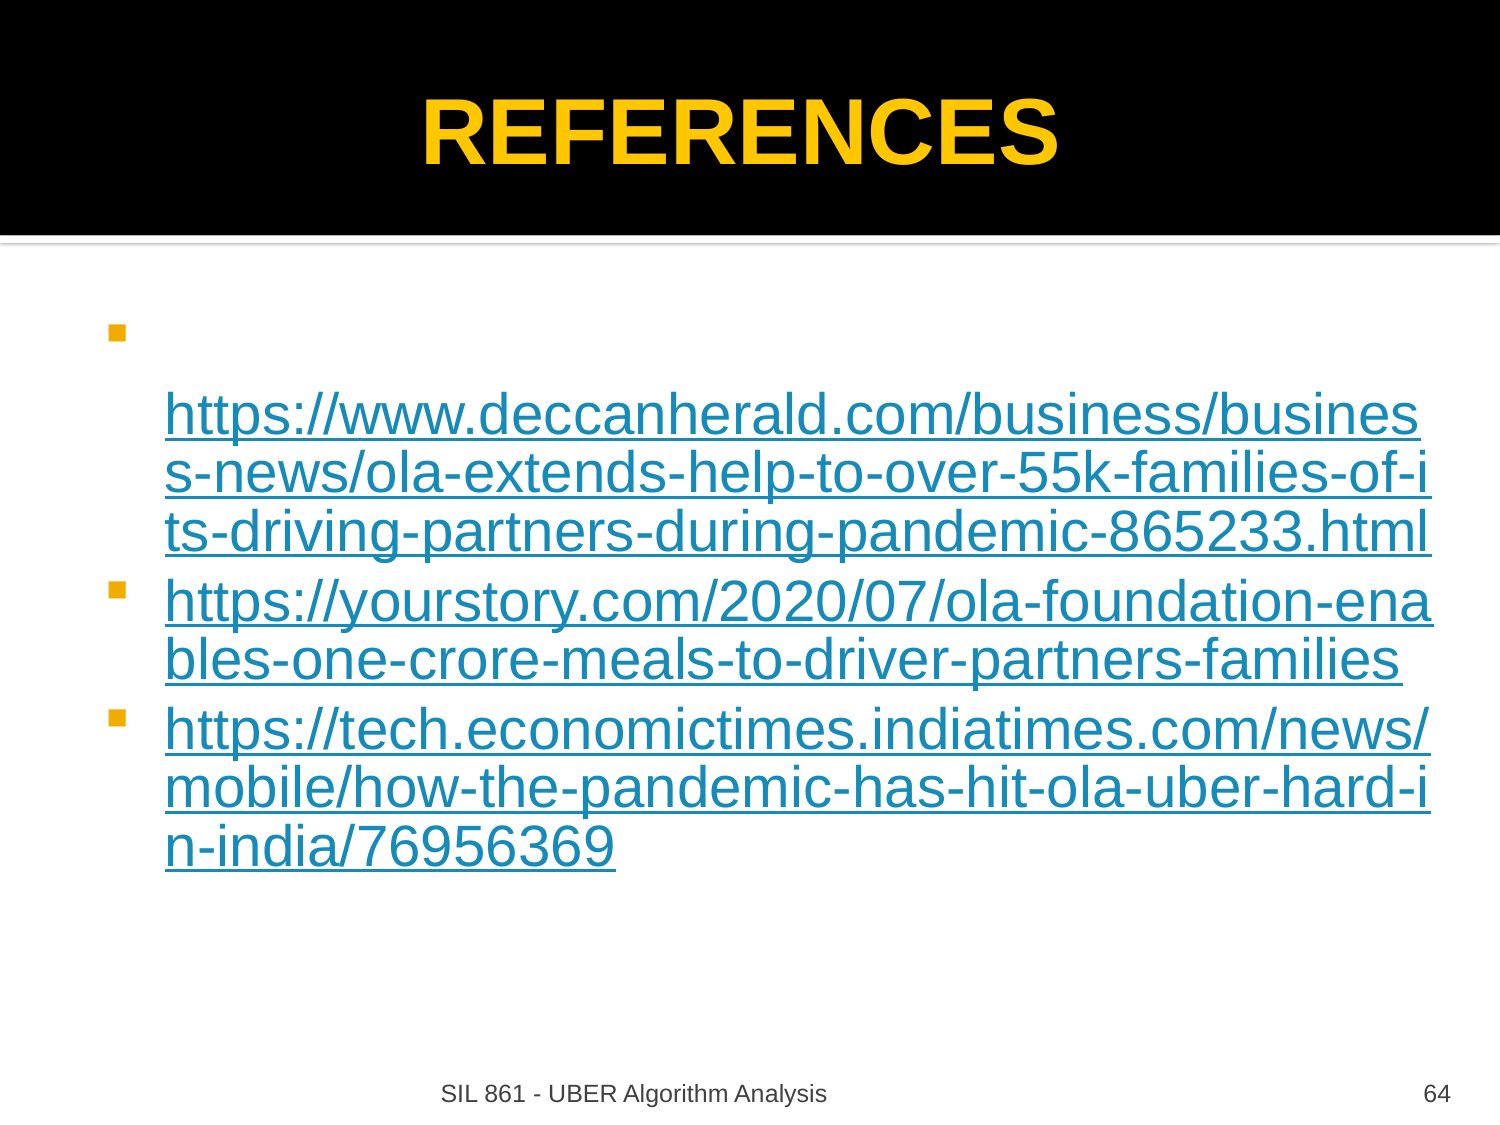

REFERENCES
 https://www.deccanherald.com/business/business-news/ola-extends-help-to-over-55k-families-of-its-driving-partners-during-pandemic-865233.html
https://yourstory.com/2020/07/ola-foundation-enables-one-crore-meals-to-driver-partners-families
https://tech.economictimes.indiatimes.com/news/mobile/how-the-pandemic-has-hit-ola-uber-hard-in-india/76956369

SIL 861 - UBER Algorithm Analysis
64